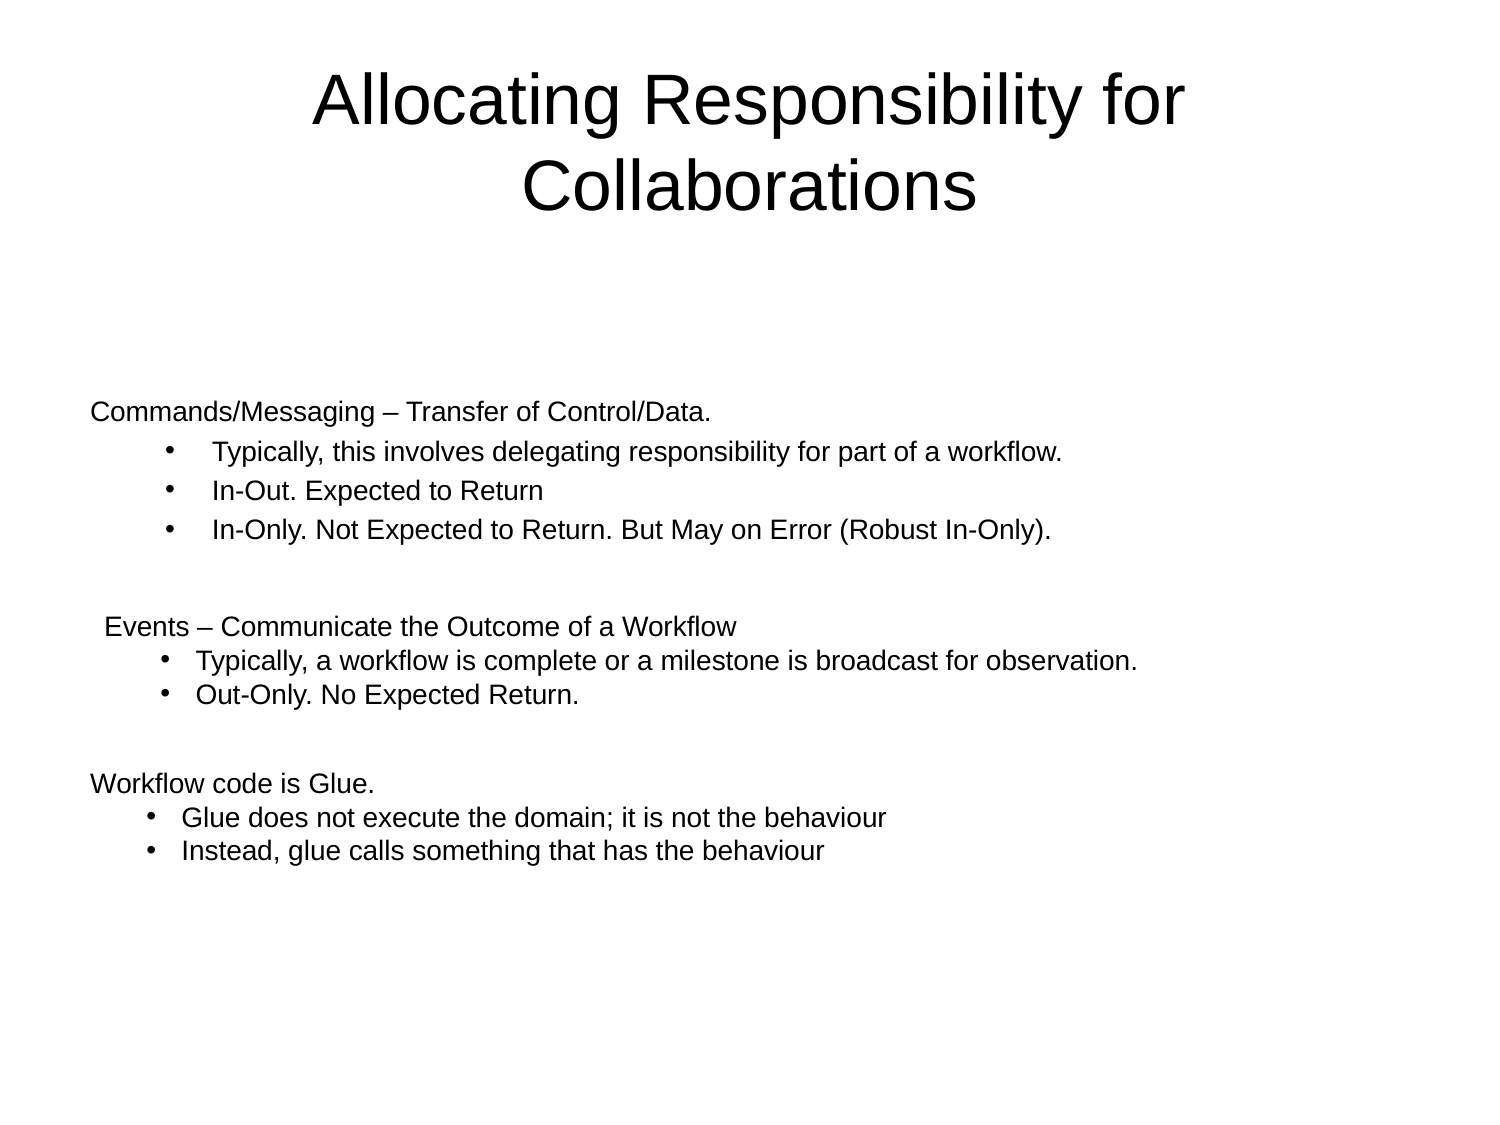

# Allocating Responsibility for Collaborations
Commands/Messaging – Transfer of Control/Data.
Typically, this involves delegating responsibility for part of a workflow.
In-Out. Expected to Return
In-Only. Not Expected to Return. But May on Error (Robust In-Only).
Events – Communicate the Outcome of a Workflow
Typically, a workflow is complete or a milestone is broadcast for observation.
Out-Only. No Expected Return.
Workflow code is Glue.
Glue does not execute the domain; it is not the behaviour
Instead, glue calls something that has the behaviour